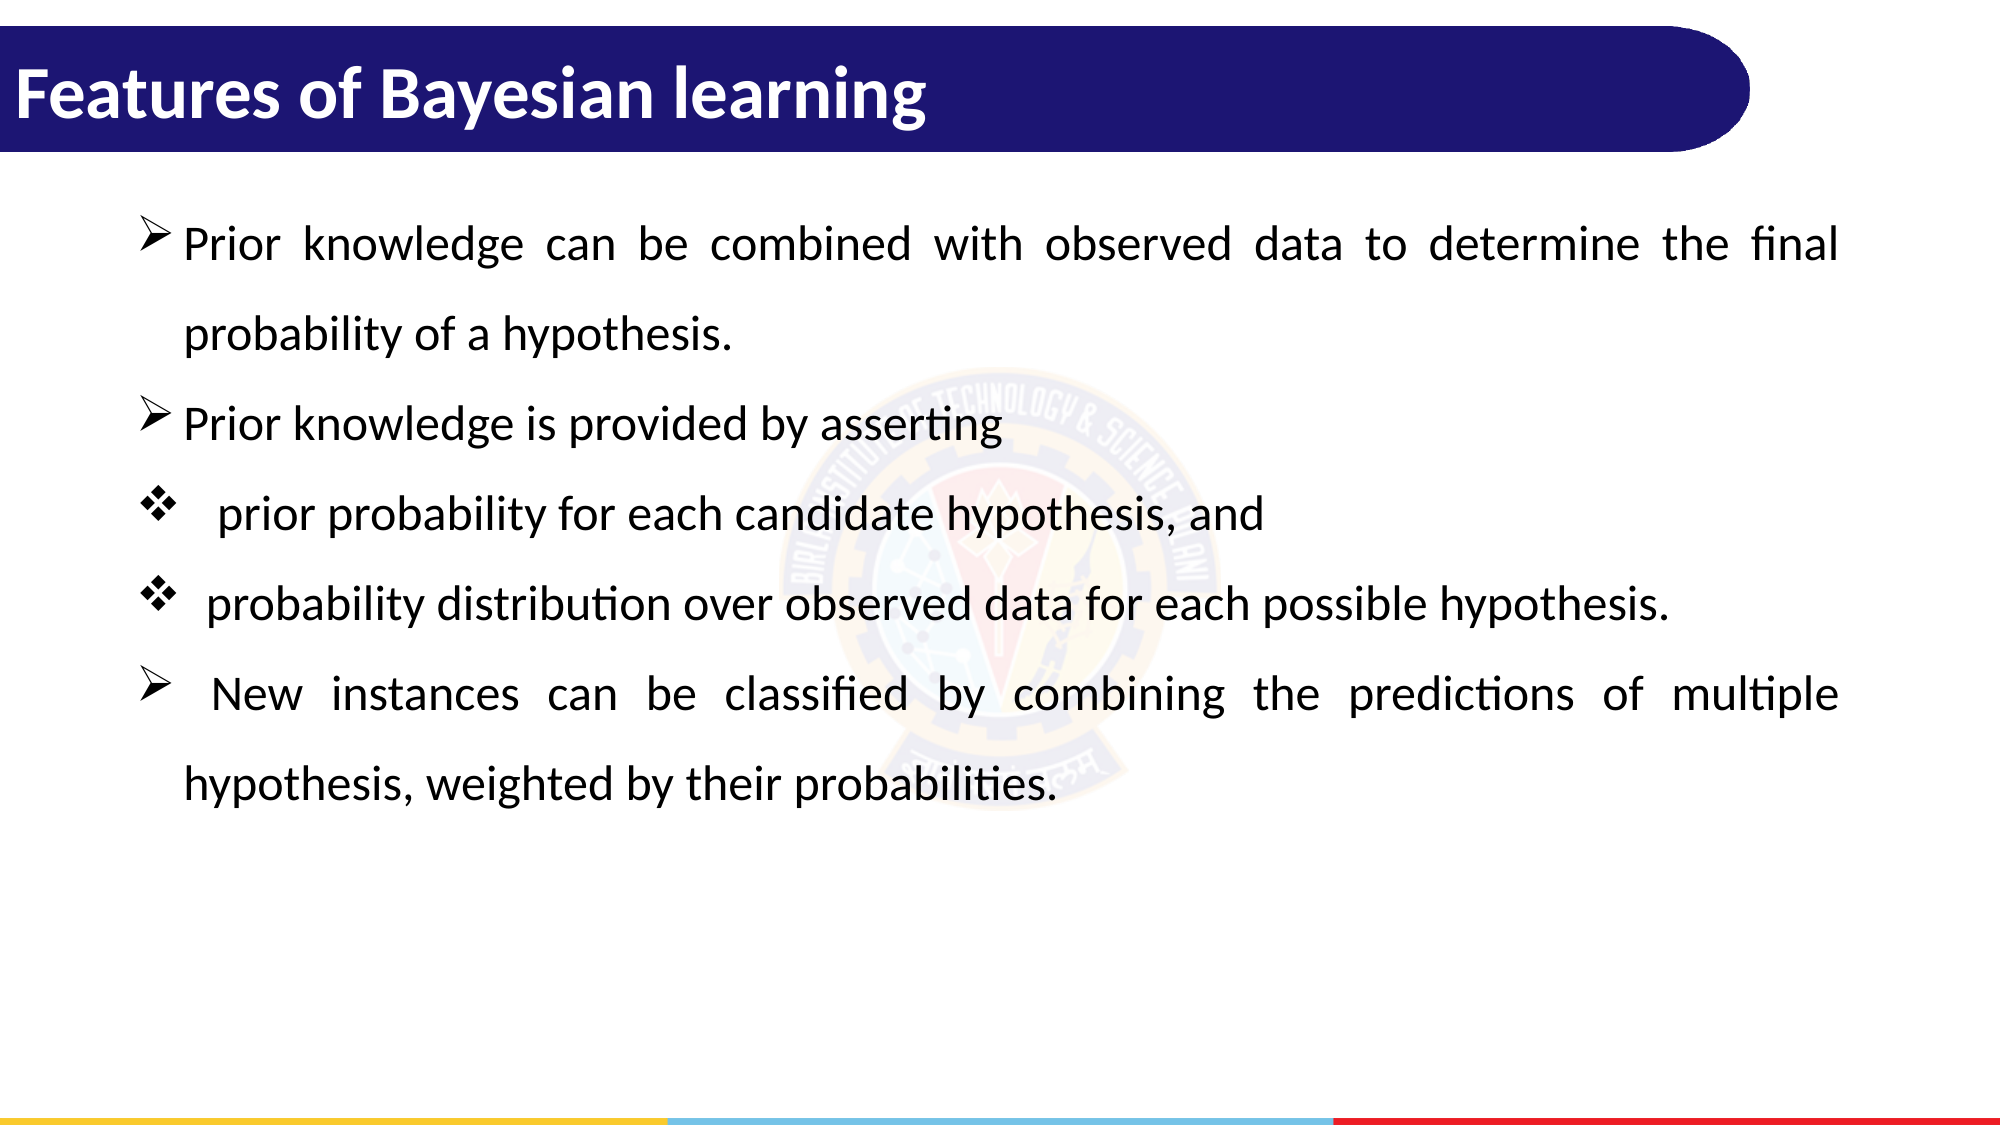

# Features of Bayesian learning
Prior knowledge can be combined with observed data to determine the final probability of a hypothesis.
Prior knowledge is provided by asserting
   prior probability for each candidate hypothesis, and
  probability distribution over observed data for each possible hypothesis.
 New instances can be classified by combining the predictions of multiple hypothesis, weighted by their probabilities.